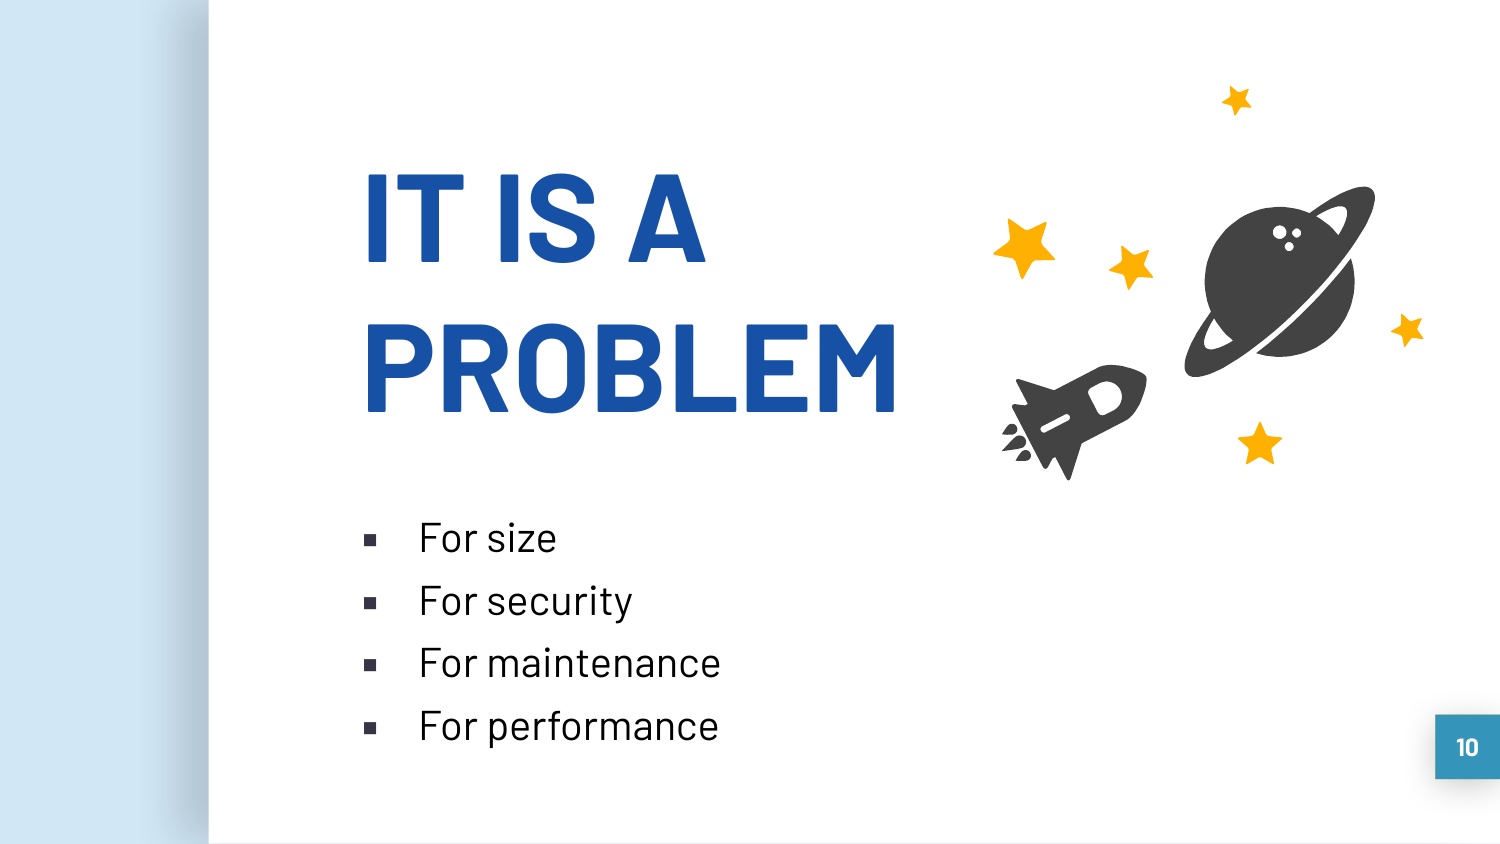

IT IS A
PROBLEM

For size
For security
For maintenance
For performance
10